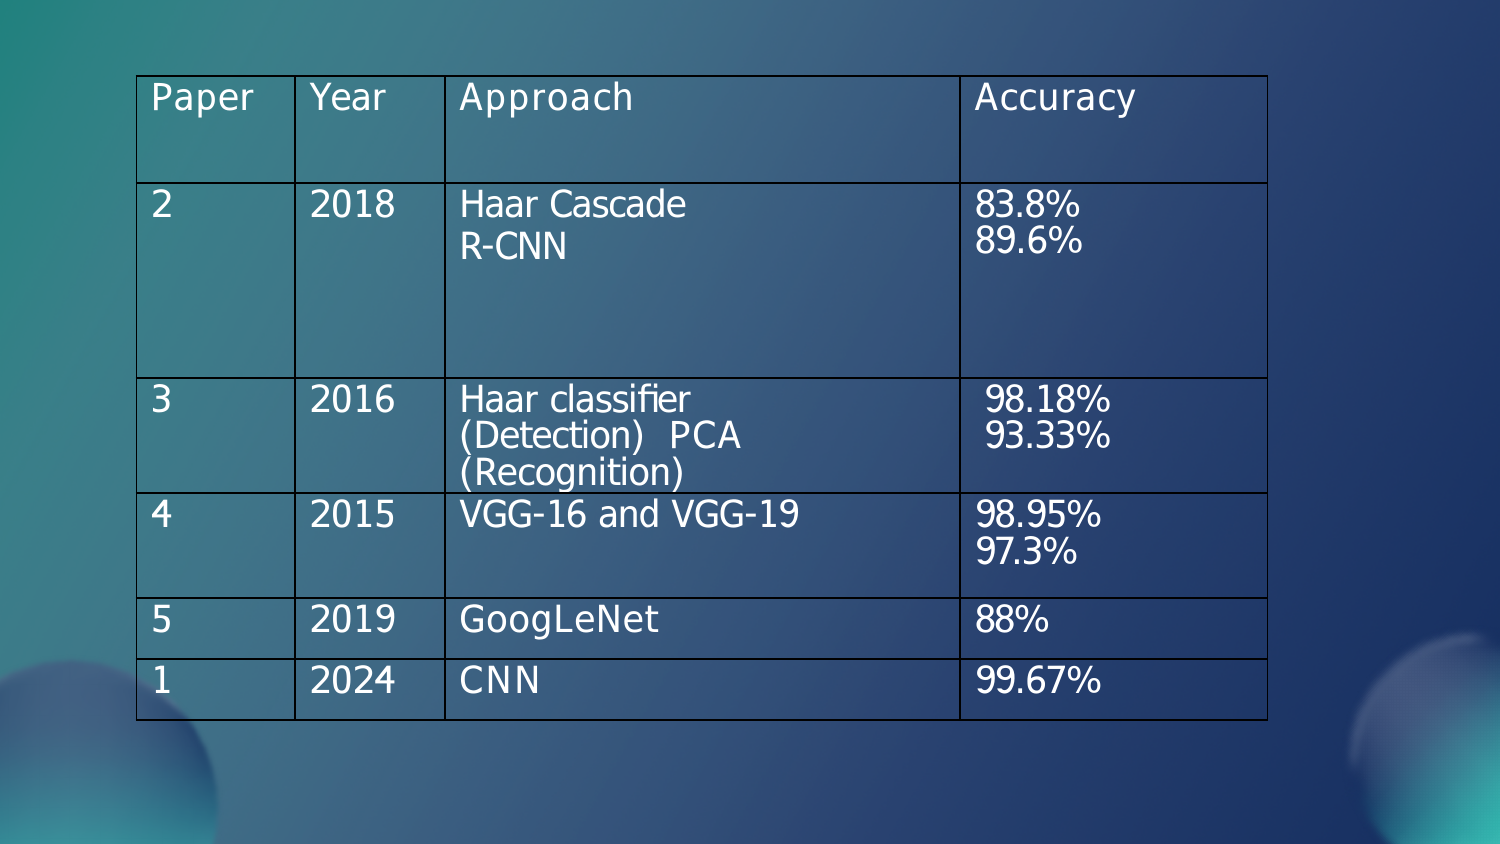

| Paper | Year | Approach | Accuracy |
| --- | --- | --- | --- |
| 2 | 2018 | Haar Cascade R-CNN | 83.8% 89.6% |
| 3 | 2016 | Haar classifier (Detection) PCA (Recognition) | 98.18% 93.33% |
| 4 | 2015 | VGG-16 and VGG-19 | 98.95% 97.3% |
| 5 | 2019 | GoogLeNet | 88% |
| 1 | 2024 | CNN | 99.67% |